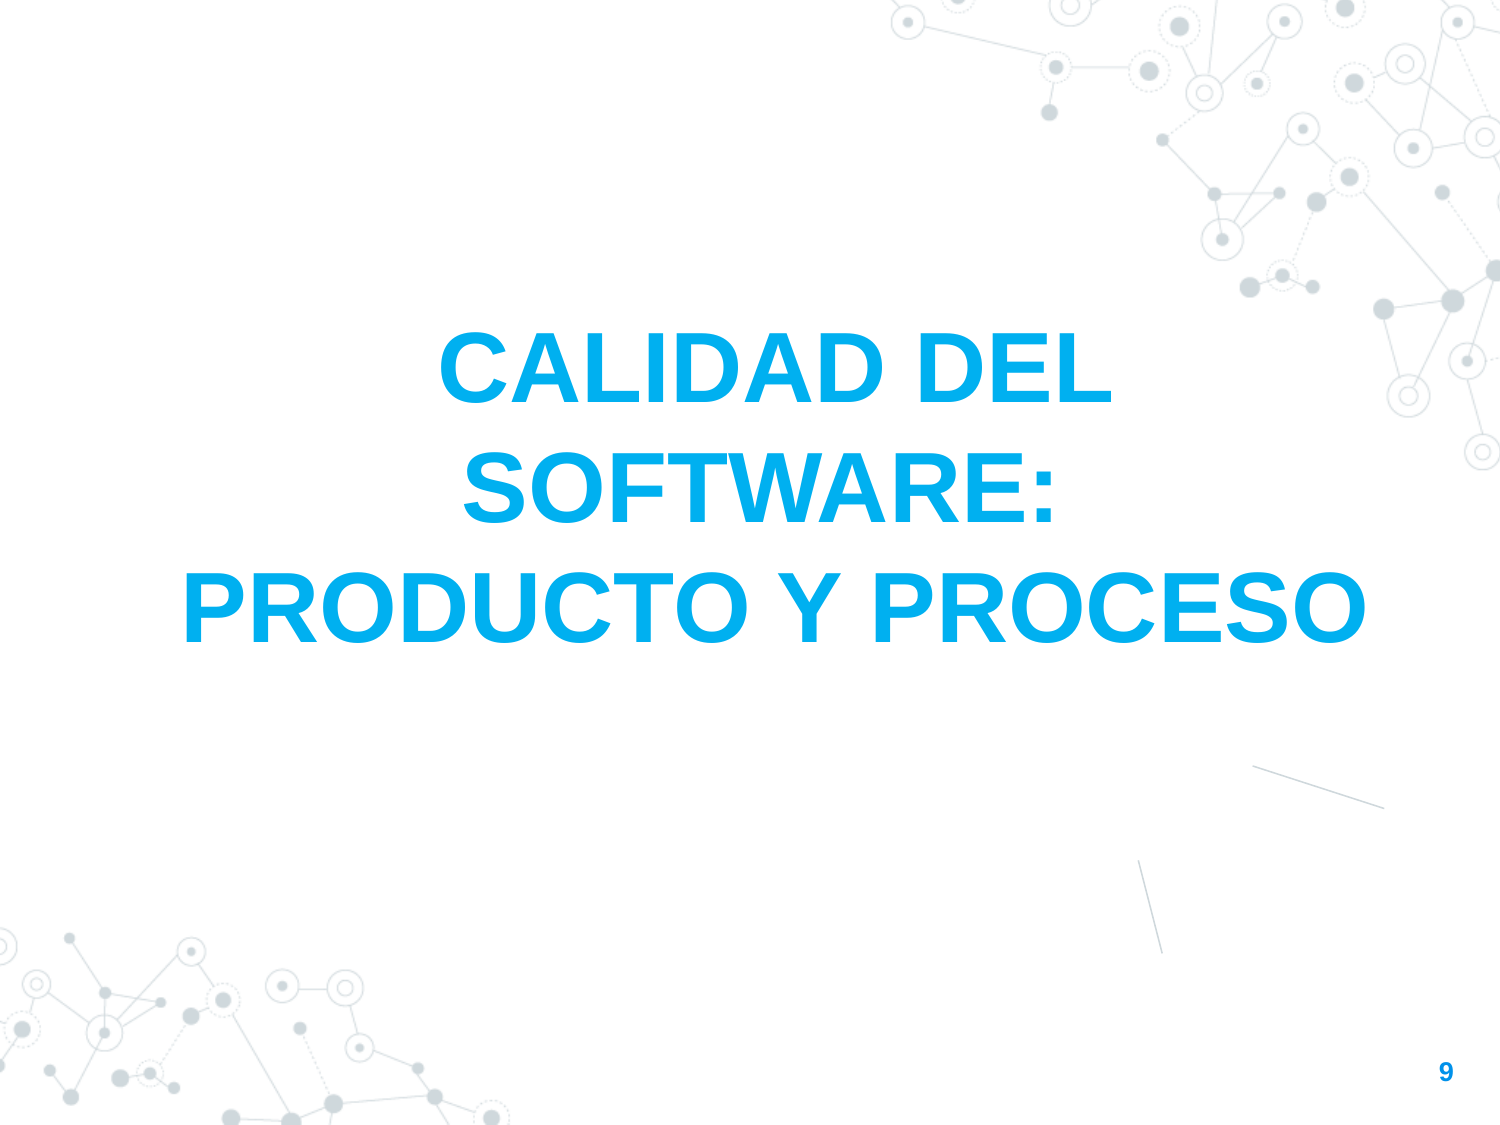

CALIDAD DEL SOFTWARE:
PRODUCTO Y PROCESO
9